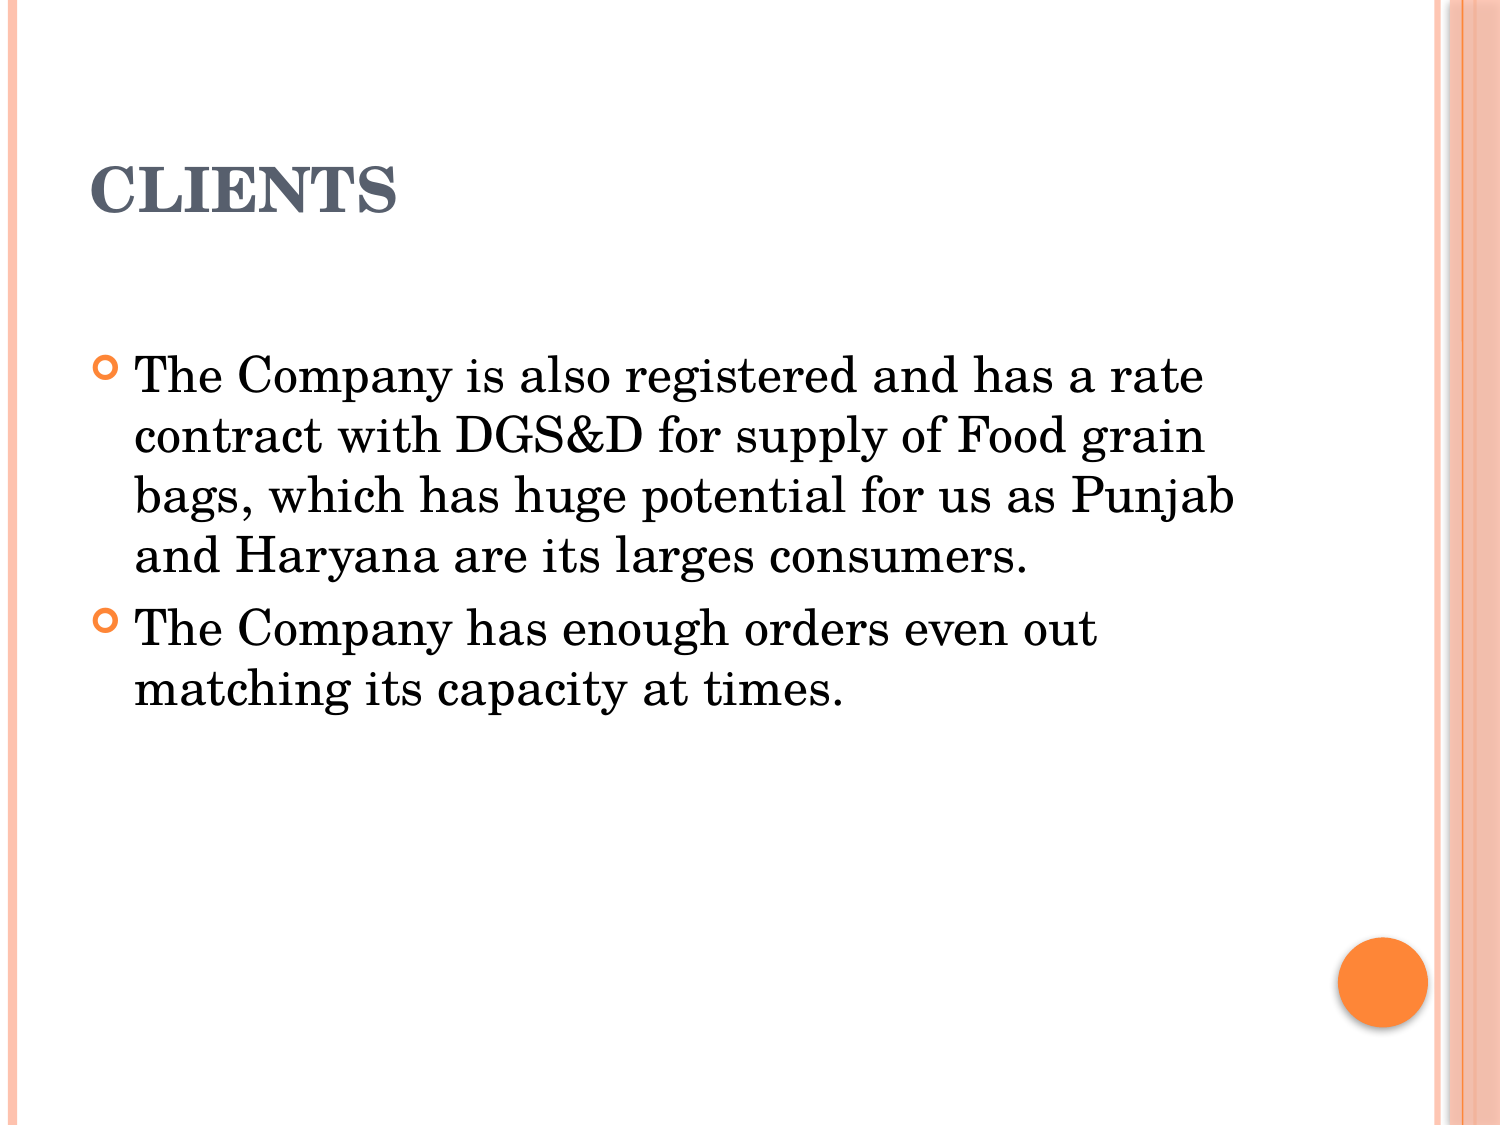

# Clients

The Company is also registered and has a rate contract with DGS&D for supply of Food grain bags, which has huge potential for us as Punjab and Haryana are its larges consumers.
The Company has enough orders even out matching its capacity at times.